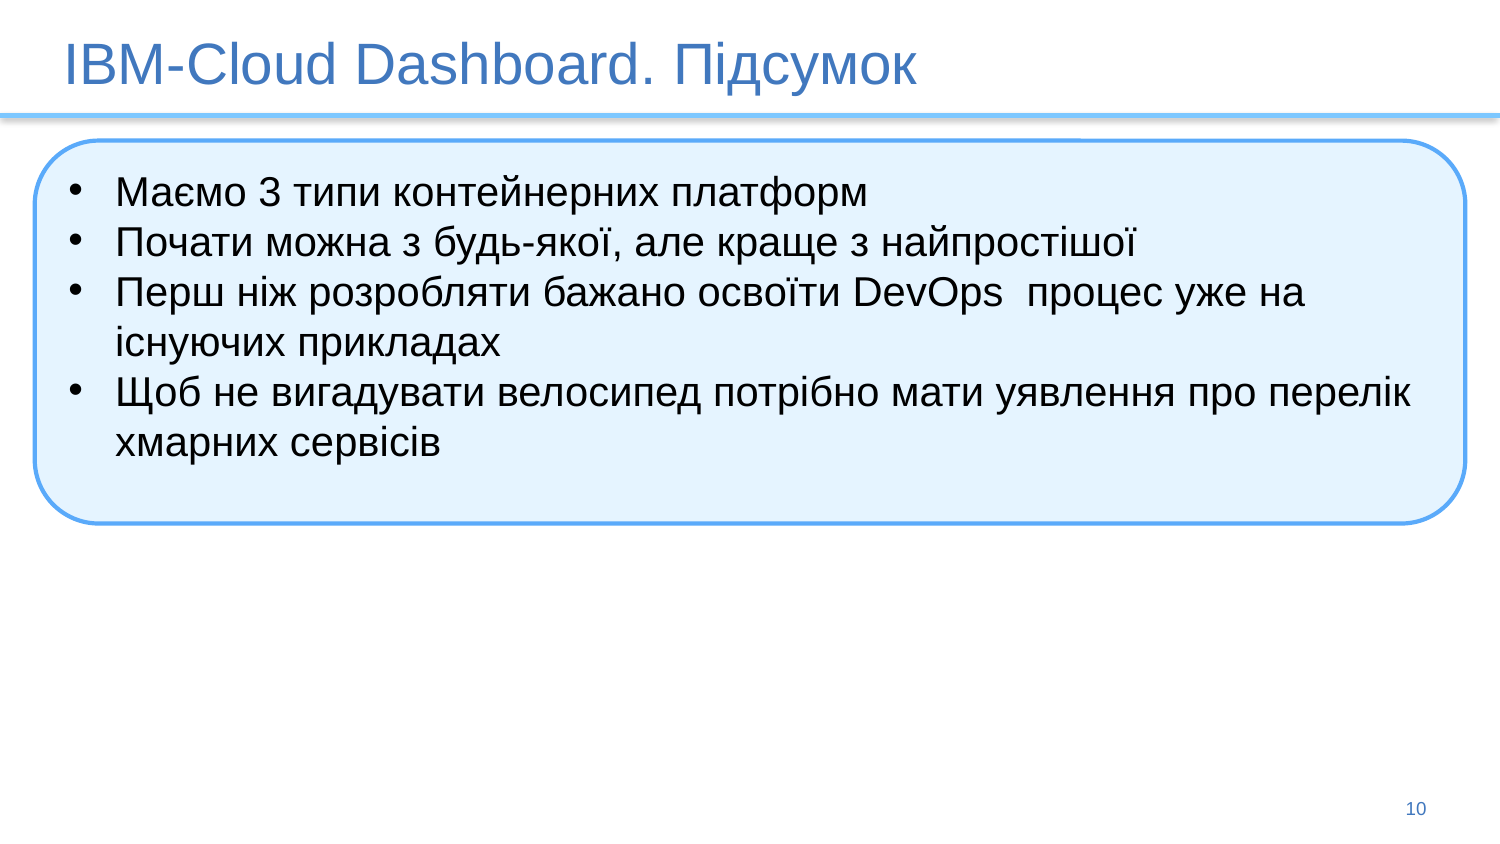

Маємо 3 типи контейнерних платформ
Почати можна з будь-якої, але краще з найпростішої
Перш ніж розробляти бажано освоїти DevOps  процес уже на існуючих прикладах
Щоб не вигадувати велосипед потрібно мати уявлення про перелік хмарних сервісів

# IBM-Cloud Dashboard. Підсумок